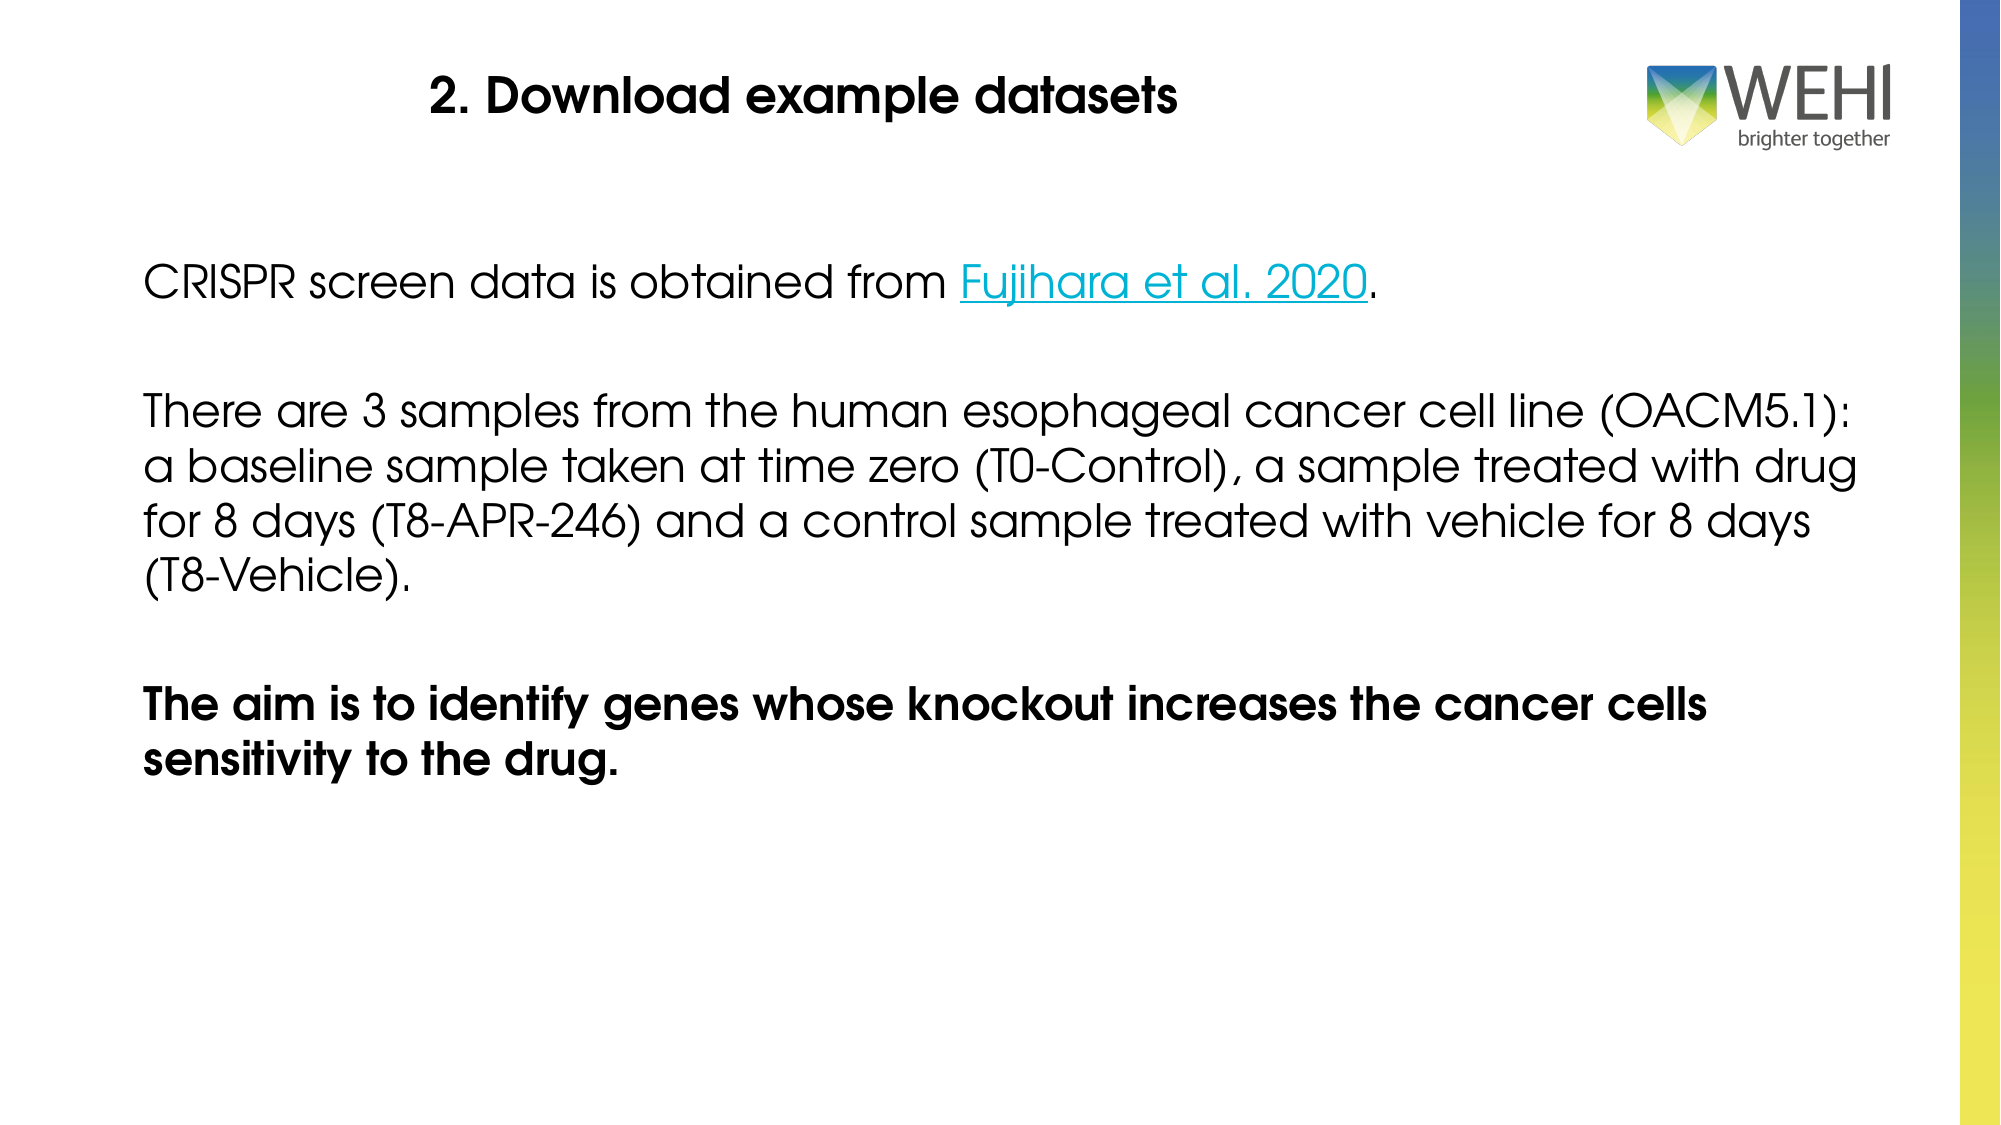

# 2. Download example datasets
CRISPR screen data is obtained from Fujihara et al. 2020.

There are 3 samples from the human esophageal cancer cell line (OACM5.1): a baseline sample taken at time zero (T0-Control), a sample treated with drug for 8 days (T8-APR-246) and a control sample treated with vehicle for 8 days (T8-Vehicle).

The aim is to identify genes whose knockout increases the cancer cells sensitivity to the drug.